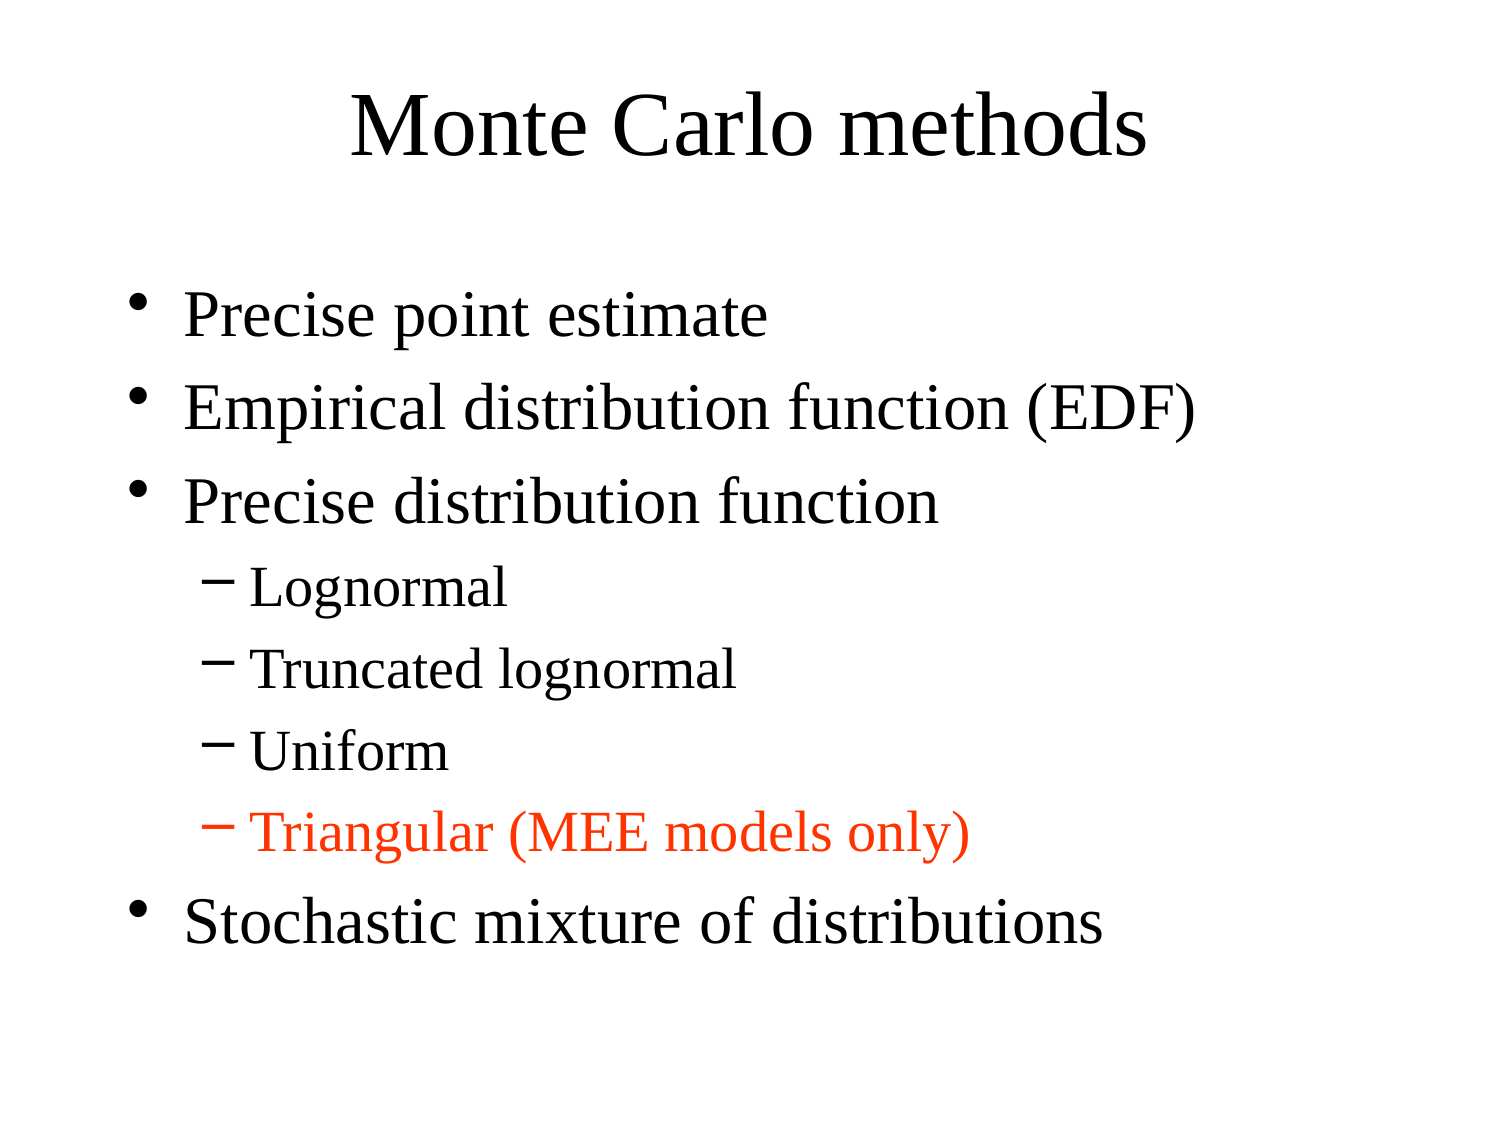

# Monte Carlo methods
Precise point estimate
Empirical distribution function (EDF)
Precise distribution function
Lognormal
Truncated lognormal
Uniform
Triangular (MEE models only)
Stochastic mixture of distributions